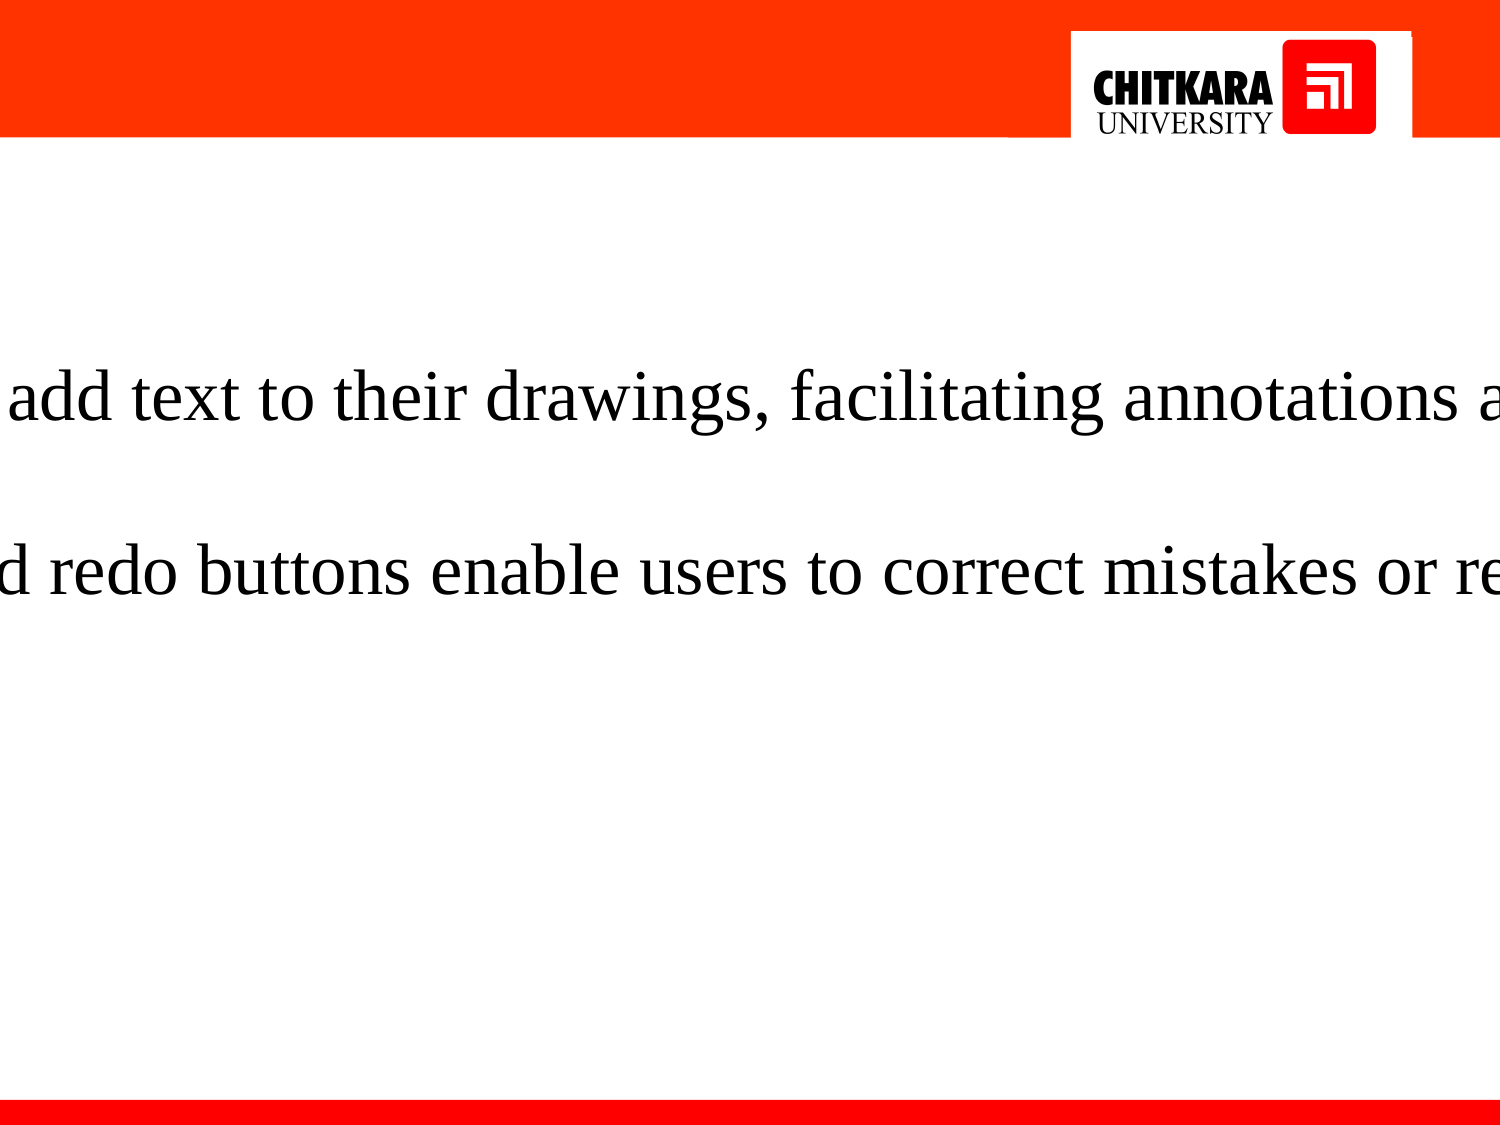

Text Addition: Users can add text to their drawings, facilitating annotations and labeling.

Undo/Redo: The undo and redo buttons enable users to correct mistakes or revisit previous changes.